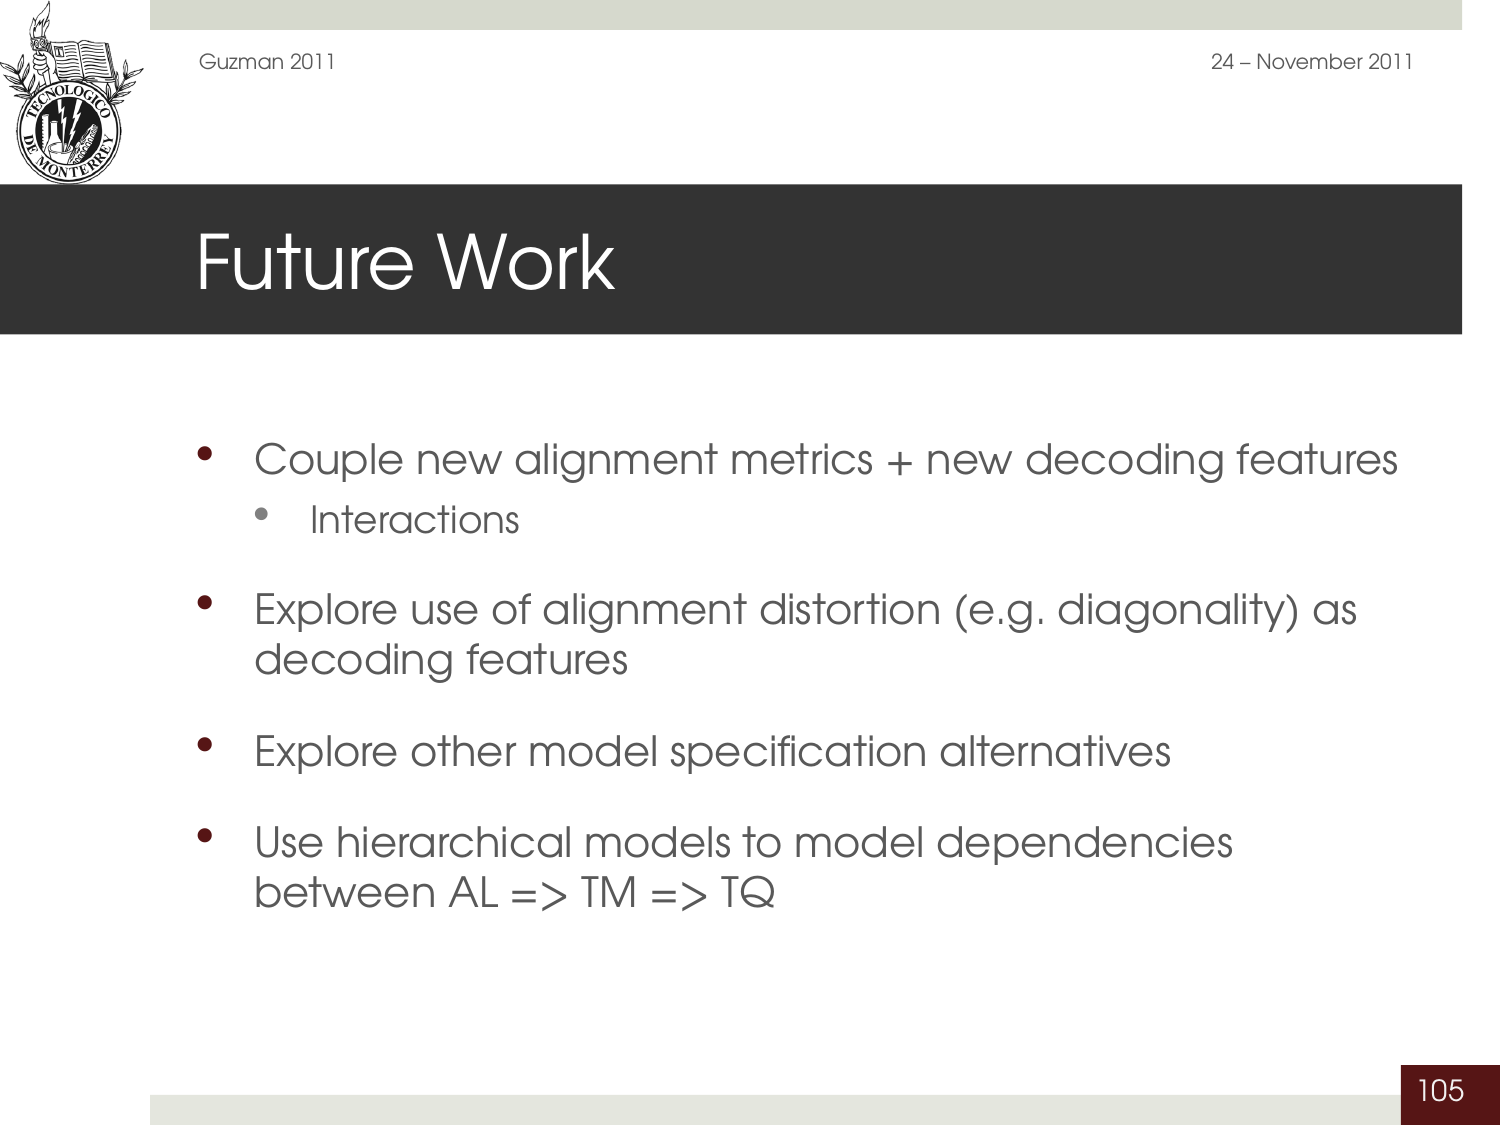

Guzman 2011
24 – November 2011
# Future Work
Couple new alignment metrics + new decoding features
Interactions
Explore use of alignment distortion (e.g. diagonality) as decoding features
Explore other model specification alternatives
Use hierarchical models to model dependencies between AL => TM => TQ